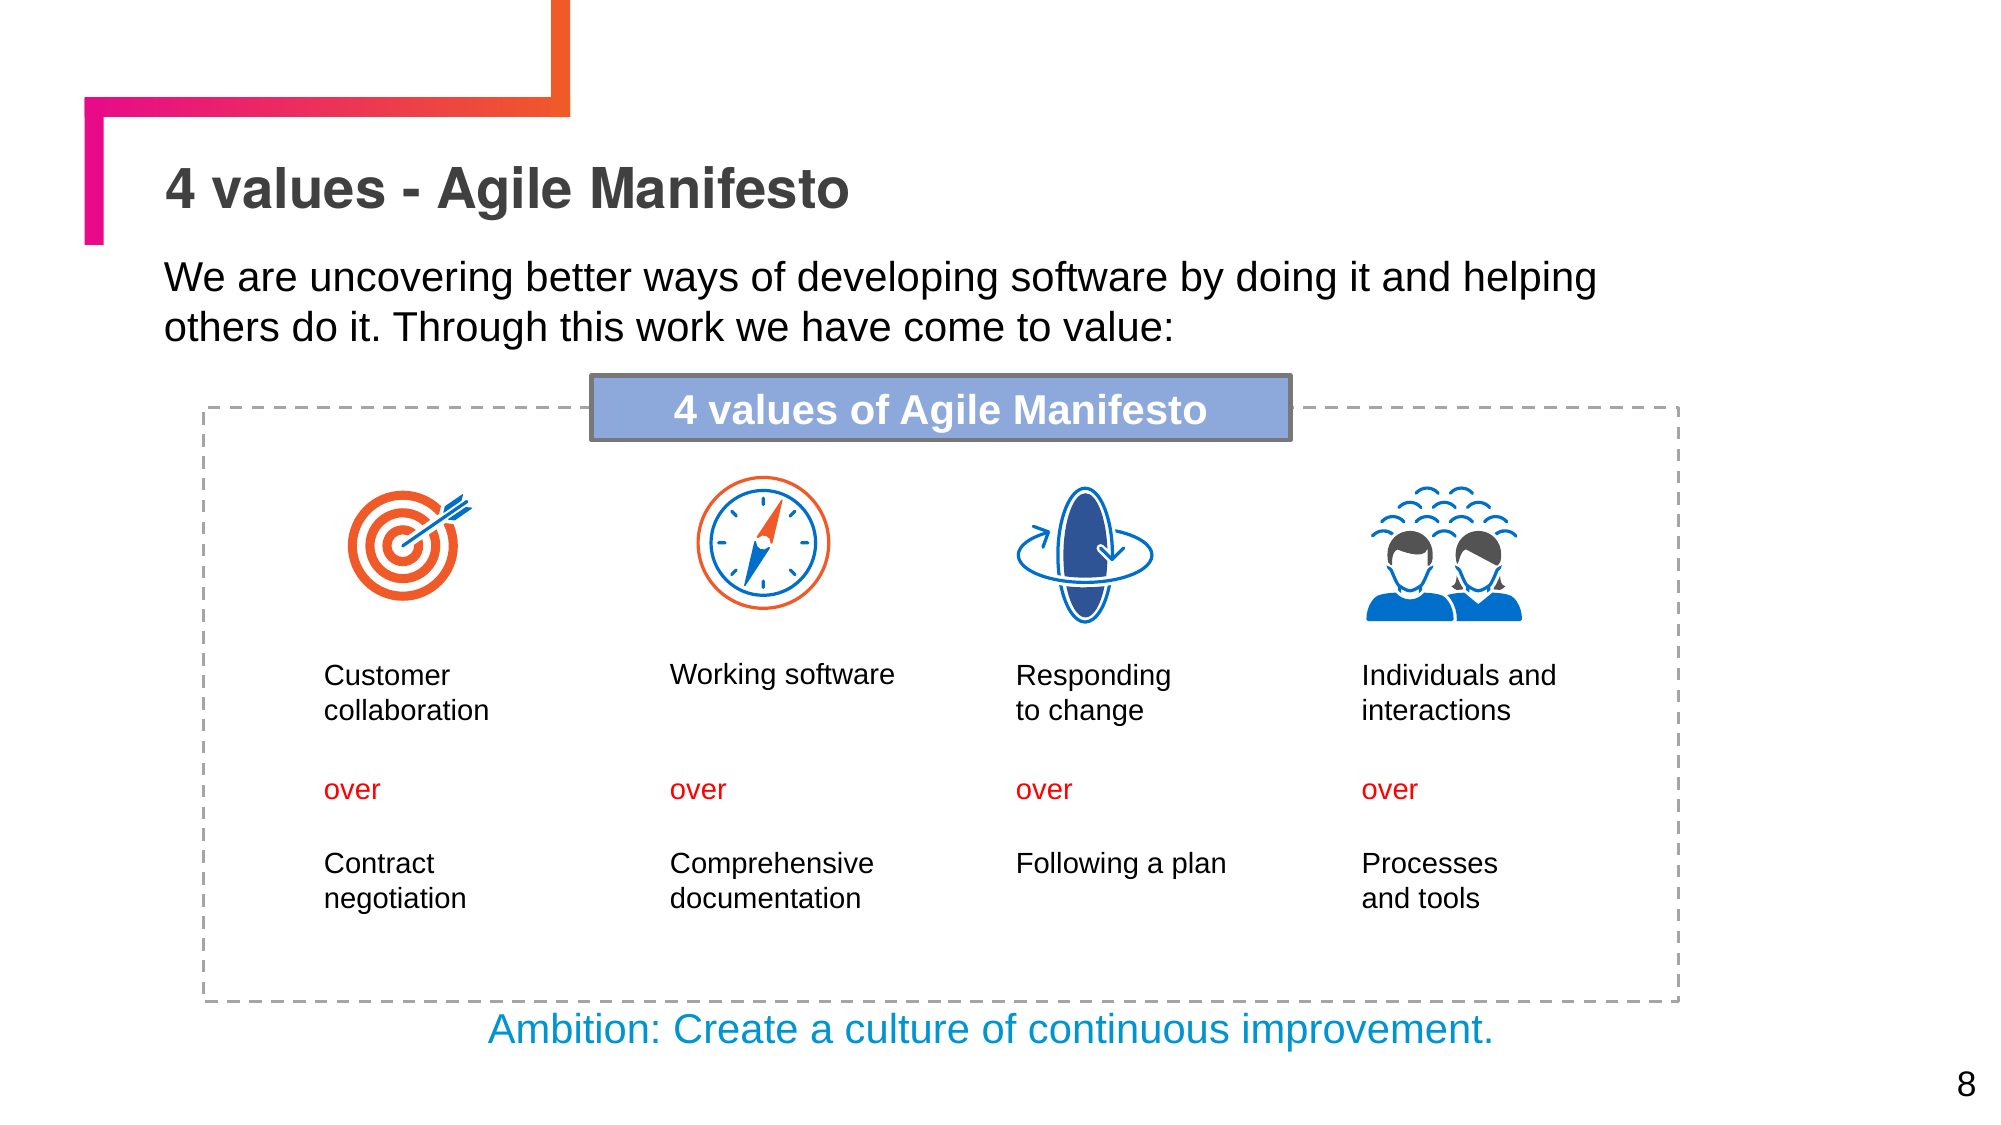

# 4 values - Agile Manifesto
We are uncovering better ways of developing software by doing it and helping others do it. Through this work we have come to value:
4 values of Agile Manifesto

Customer collaboration
over
Contract negotiation
Working software
over
Comprehensive documentation
Responding
to change
over
Following a plan
Individuals and interactions
over
Processes
and tools
Ambition: Create a culture of continuous improvement.
8